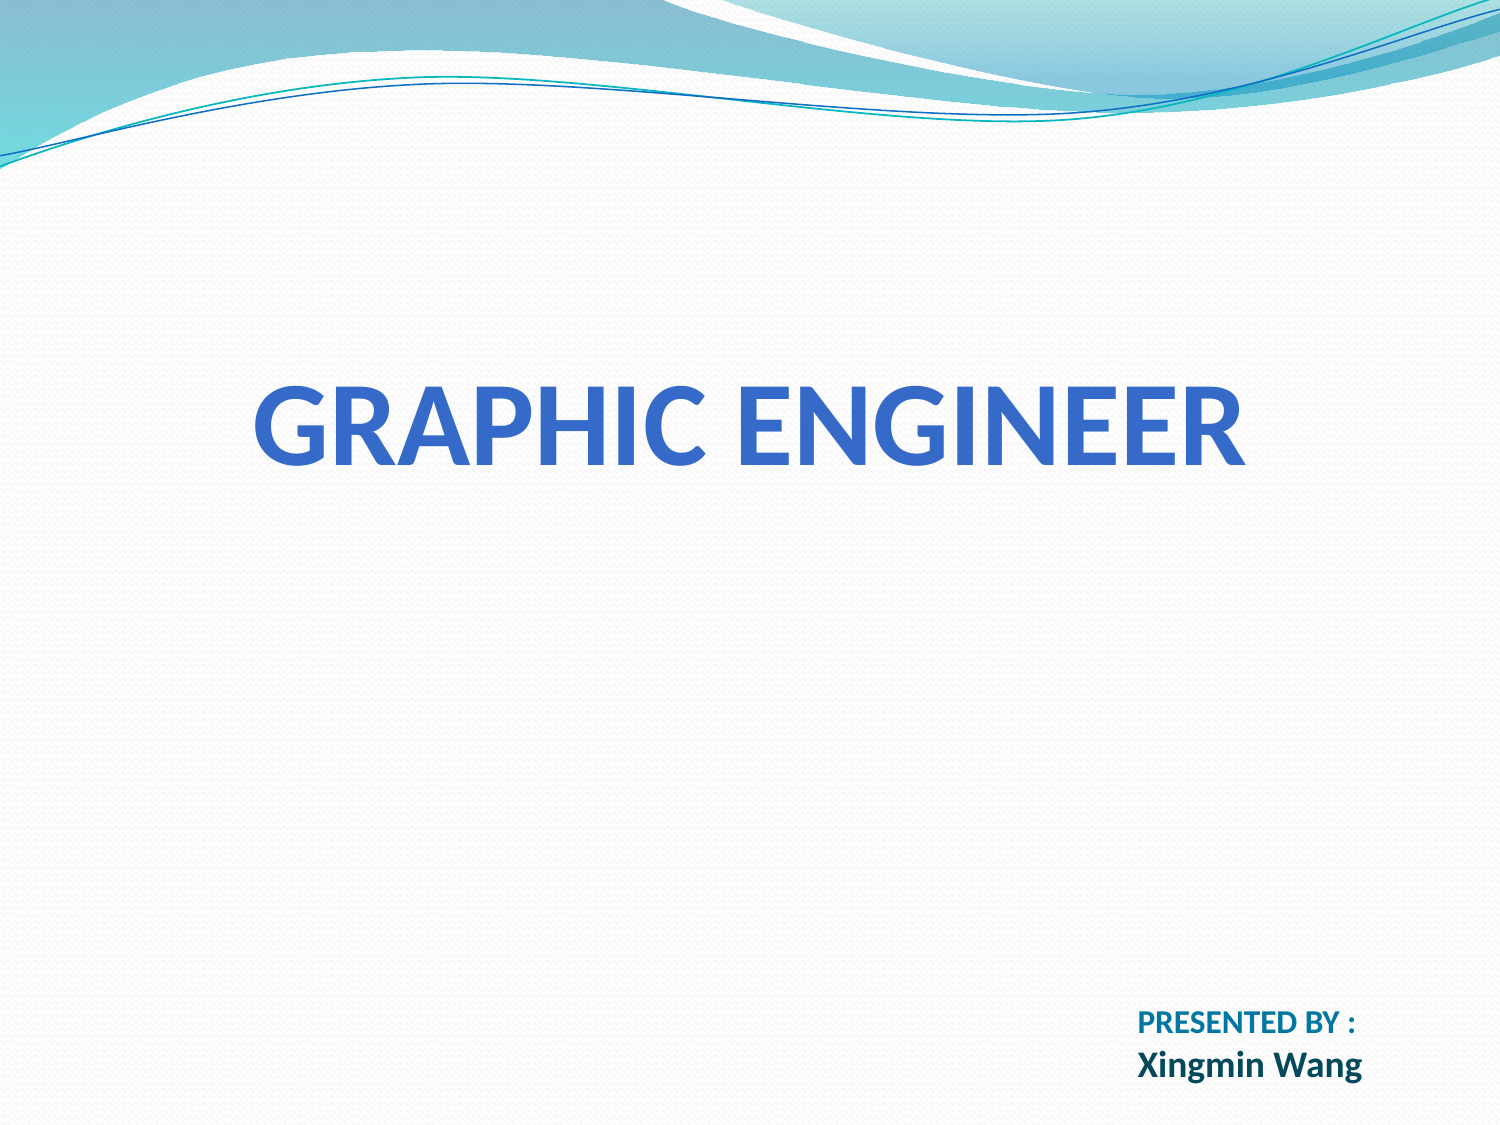

Graphic Engineer

PRESENTED BY :
Xingmin Wang